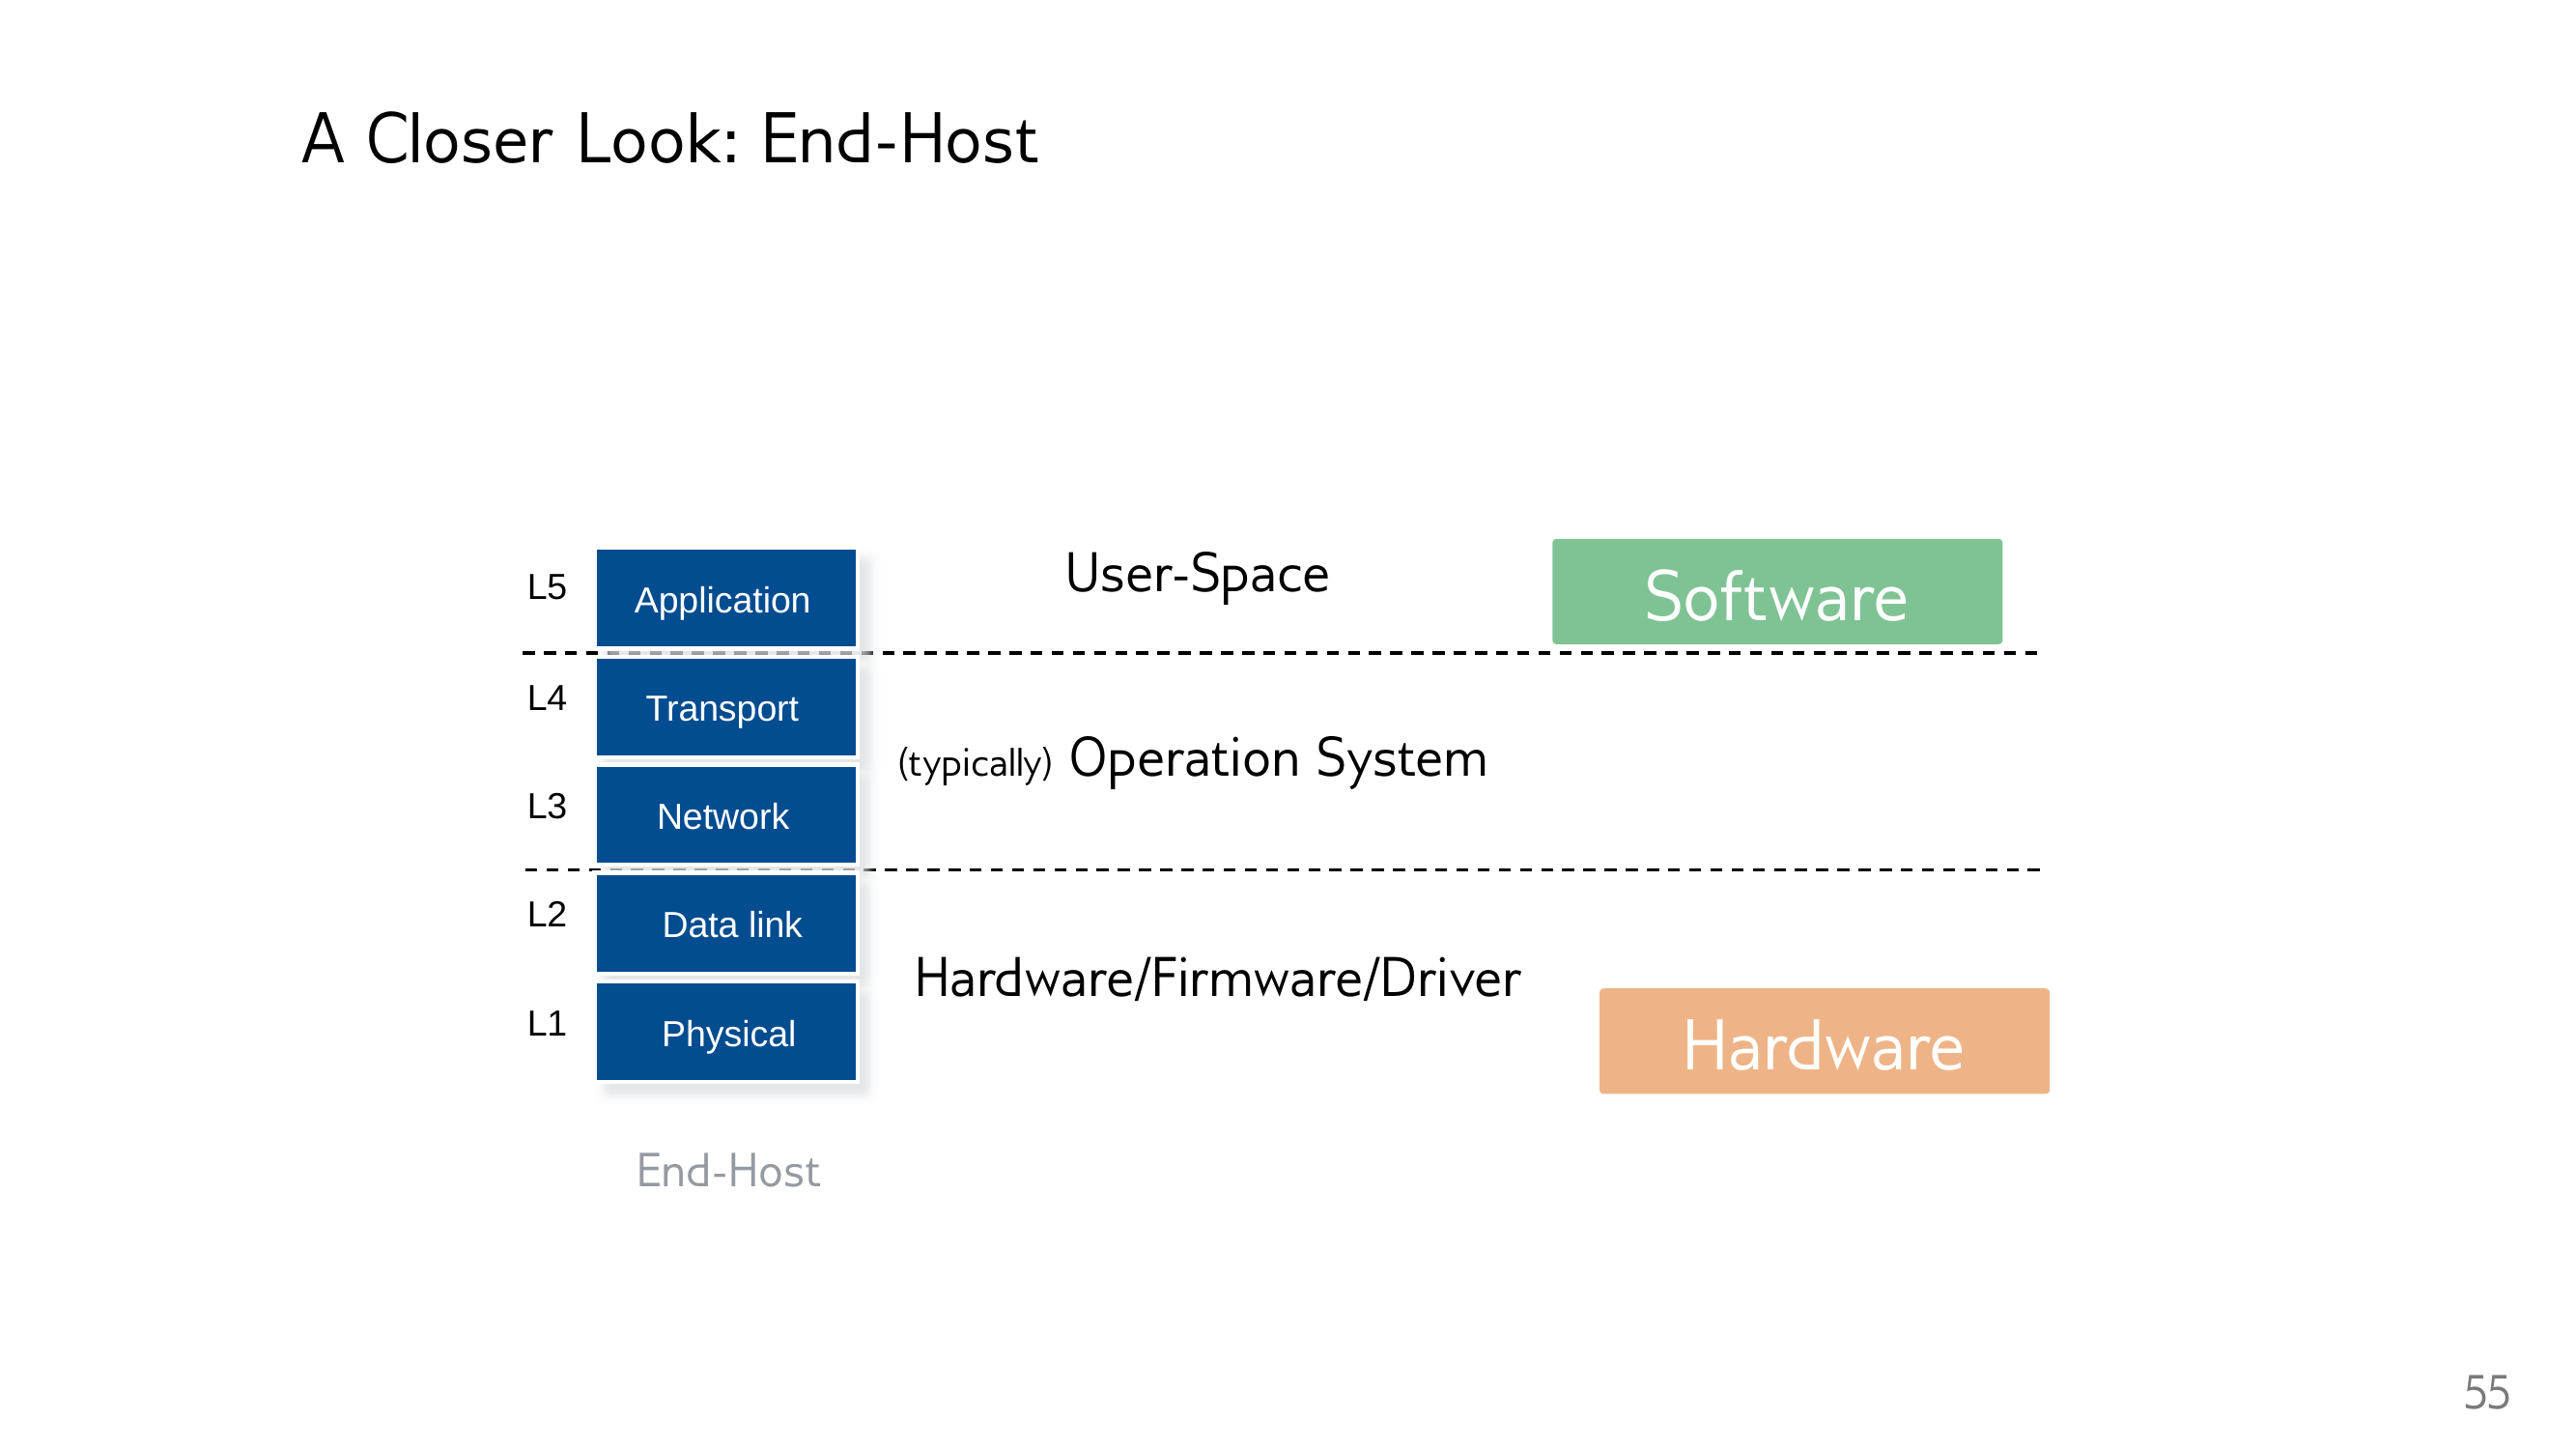

A Closer Look: End-Host
User-Space
Software

Application
L5
Hardware

Transport
L4
(typically) Operation System

Network
L3

Data link
L2
Hardware/Firmware/Driver

Physical
L1
End-Host
55